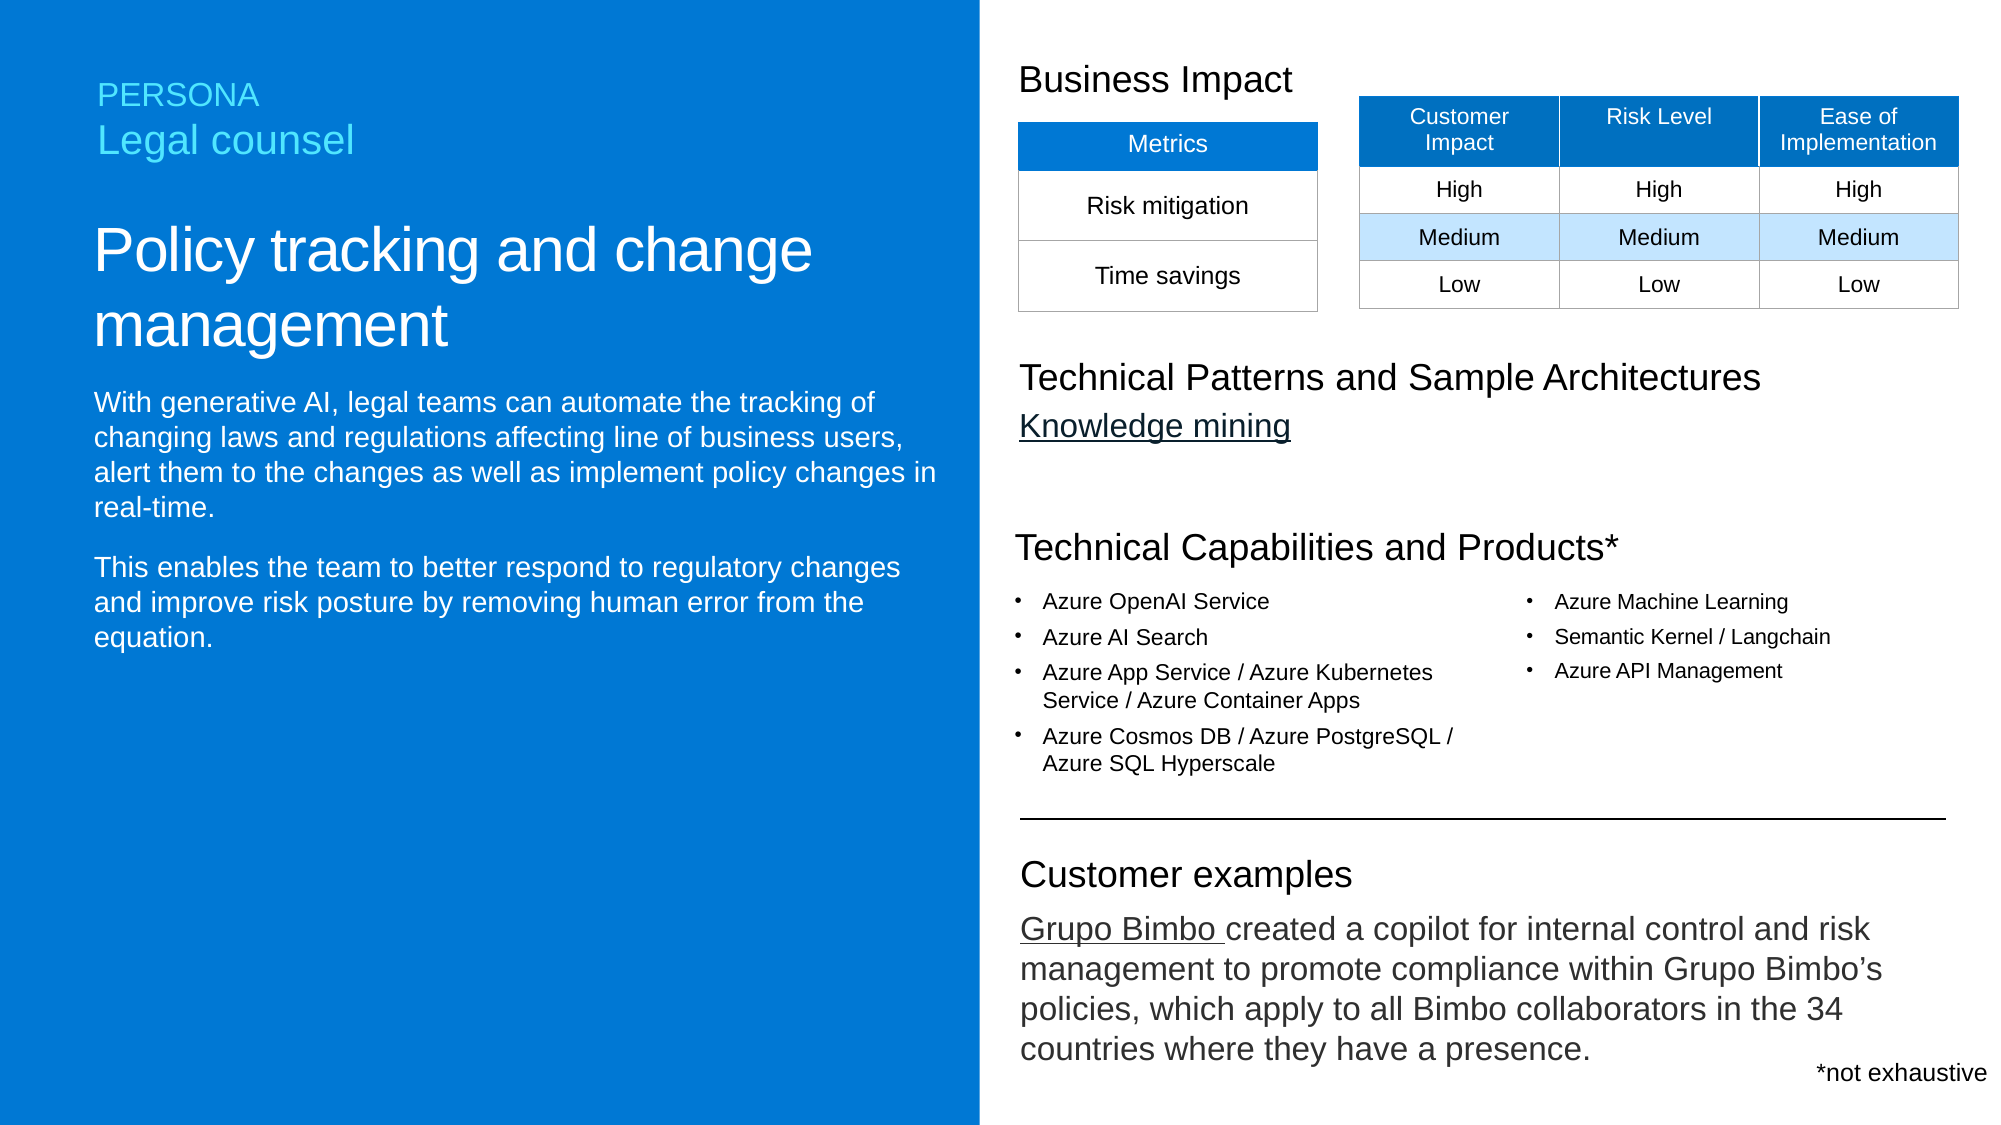

Business Impact
PERSONA
Legal counsel
| Customer Impact | Risk Level | Ease of Implementation |
| --- | --- | --- |
| High | High | High |
| Medium | Medium | Medium |
| Low | Low | Low |
| Metrics |
| --- |
| Risk mitigation |
| Time savings |
Policy tracking and change management
With generative AI, legal teams can automate the tracking of  changing laws and regulations affecting line of business users, alert them to the changes as well as implement policy changes in real-time.
This enables the team to better respond to regulatory changes and improve risk posture by removing human error from the equation.
Technical Patterns and Sample Architectures
Knowledge mining
Technical Capabilities and Products*

Azure OpenAI Service
Azure AI Search
Azure App Service / Azure Kubernetes Service / Azure Container Apps
Azure Cosmos DB / Azure PostgreSQL / Azure SQL Hyperscale
Azure Machine Learning
Semantic Kernel / Langchain
Azure API Management
Customer examples
Grupo Bimbo created a copilot for internal control and risk management to promote compliance within Grupo Bimbo’s policies, which apply to all Bimbo collaborators in the 34 countries where they have a presence.
*not exhaustive